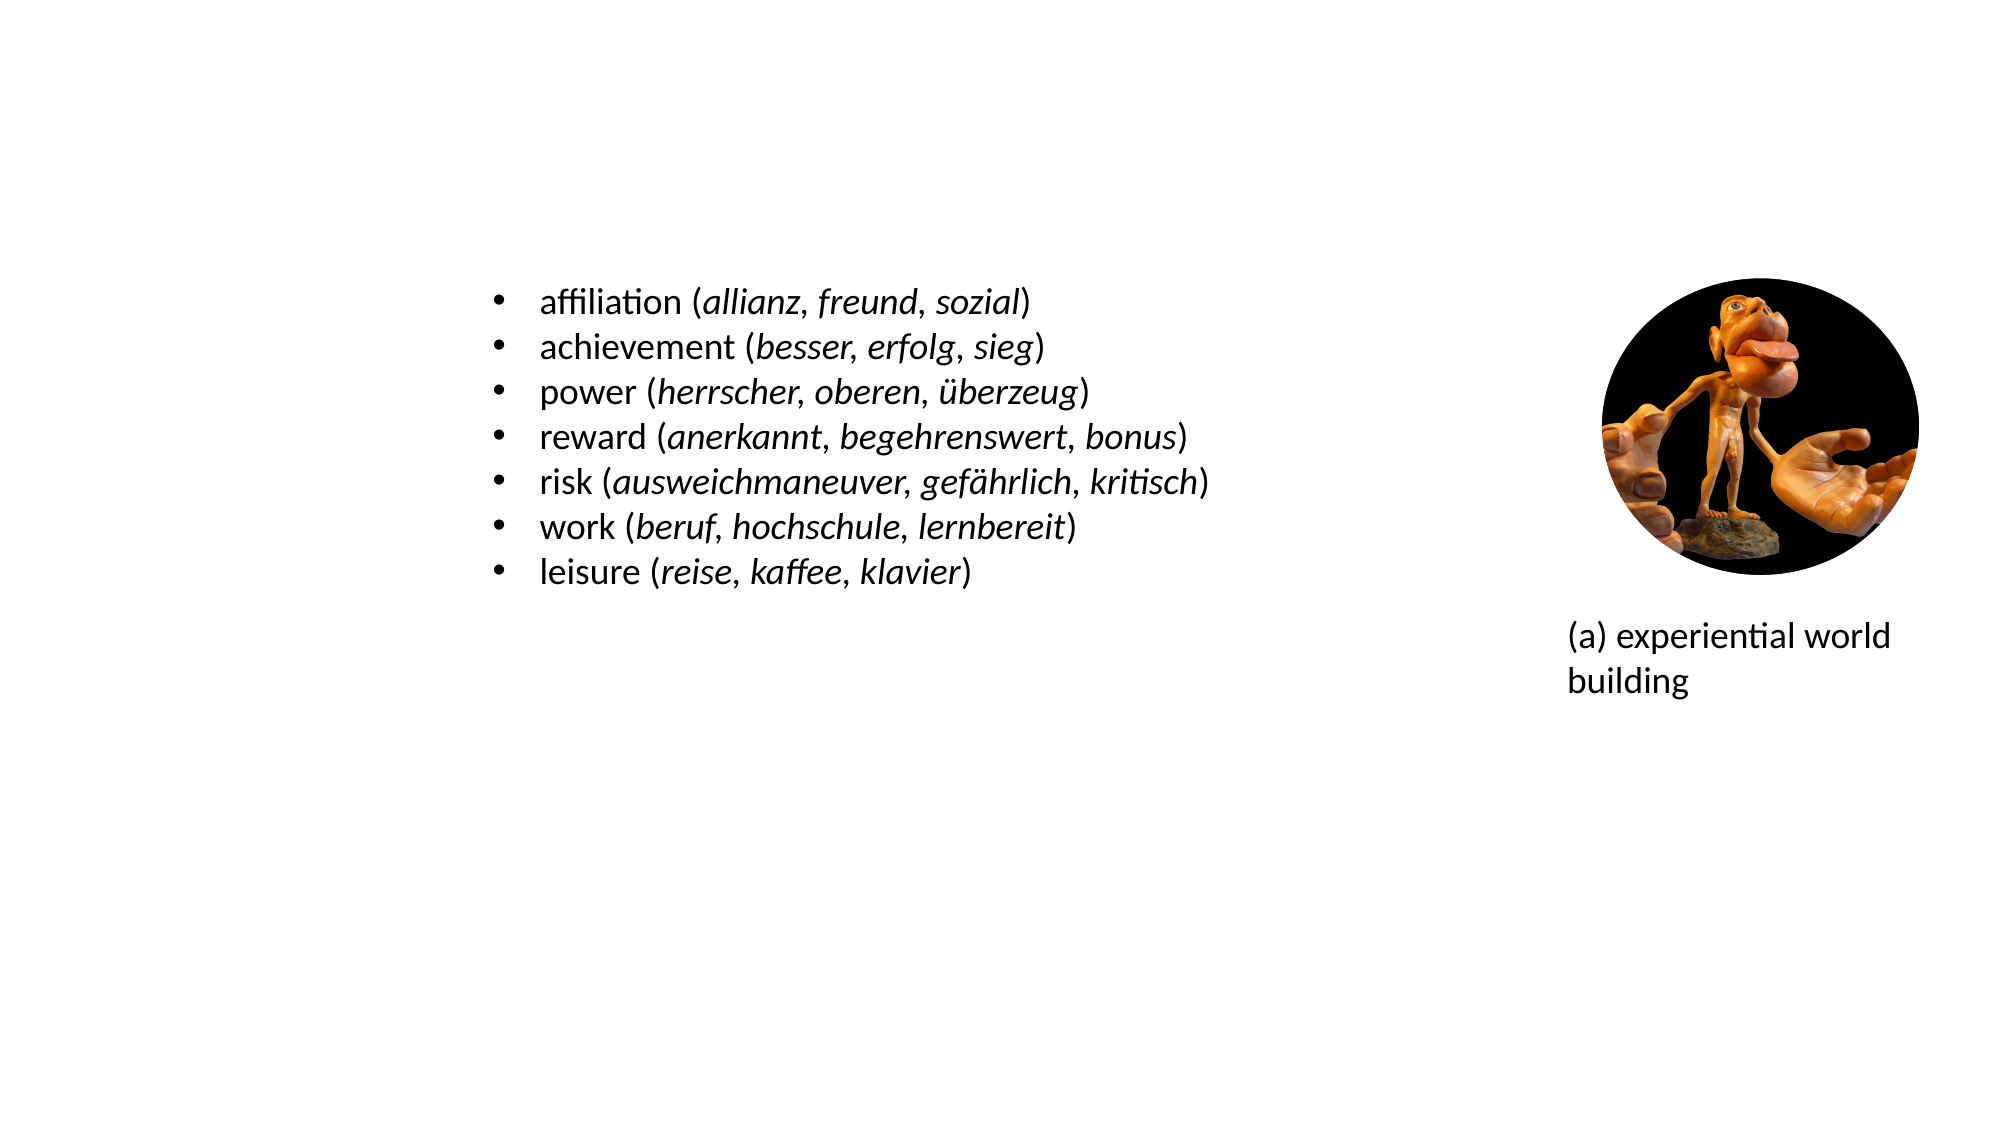

affiliation (allianz, freund, sozial)
achievement (besser, erfolg, sieg)
power (herrscher, oberen, überzeug)
reward (anerkannt, begehrenswert, bonus)
risk (ausweichmaneuver, gefährlich, kritisch)
work (beruf, hochschule, lernbereit)
leisure (reise, kaffee, klavier)

*
*
*
(a) experiential world building